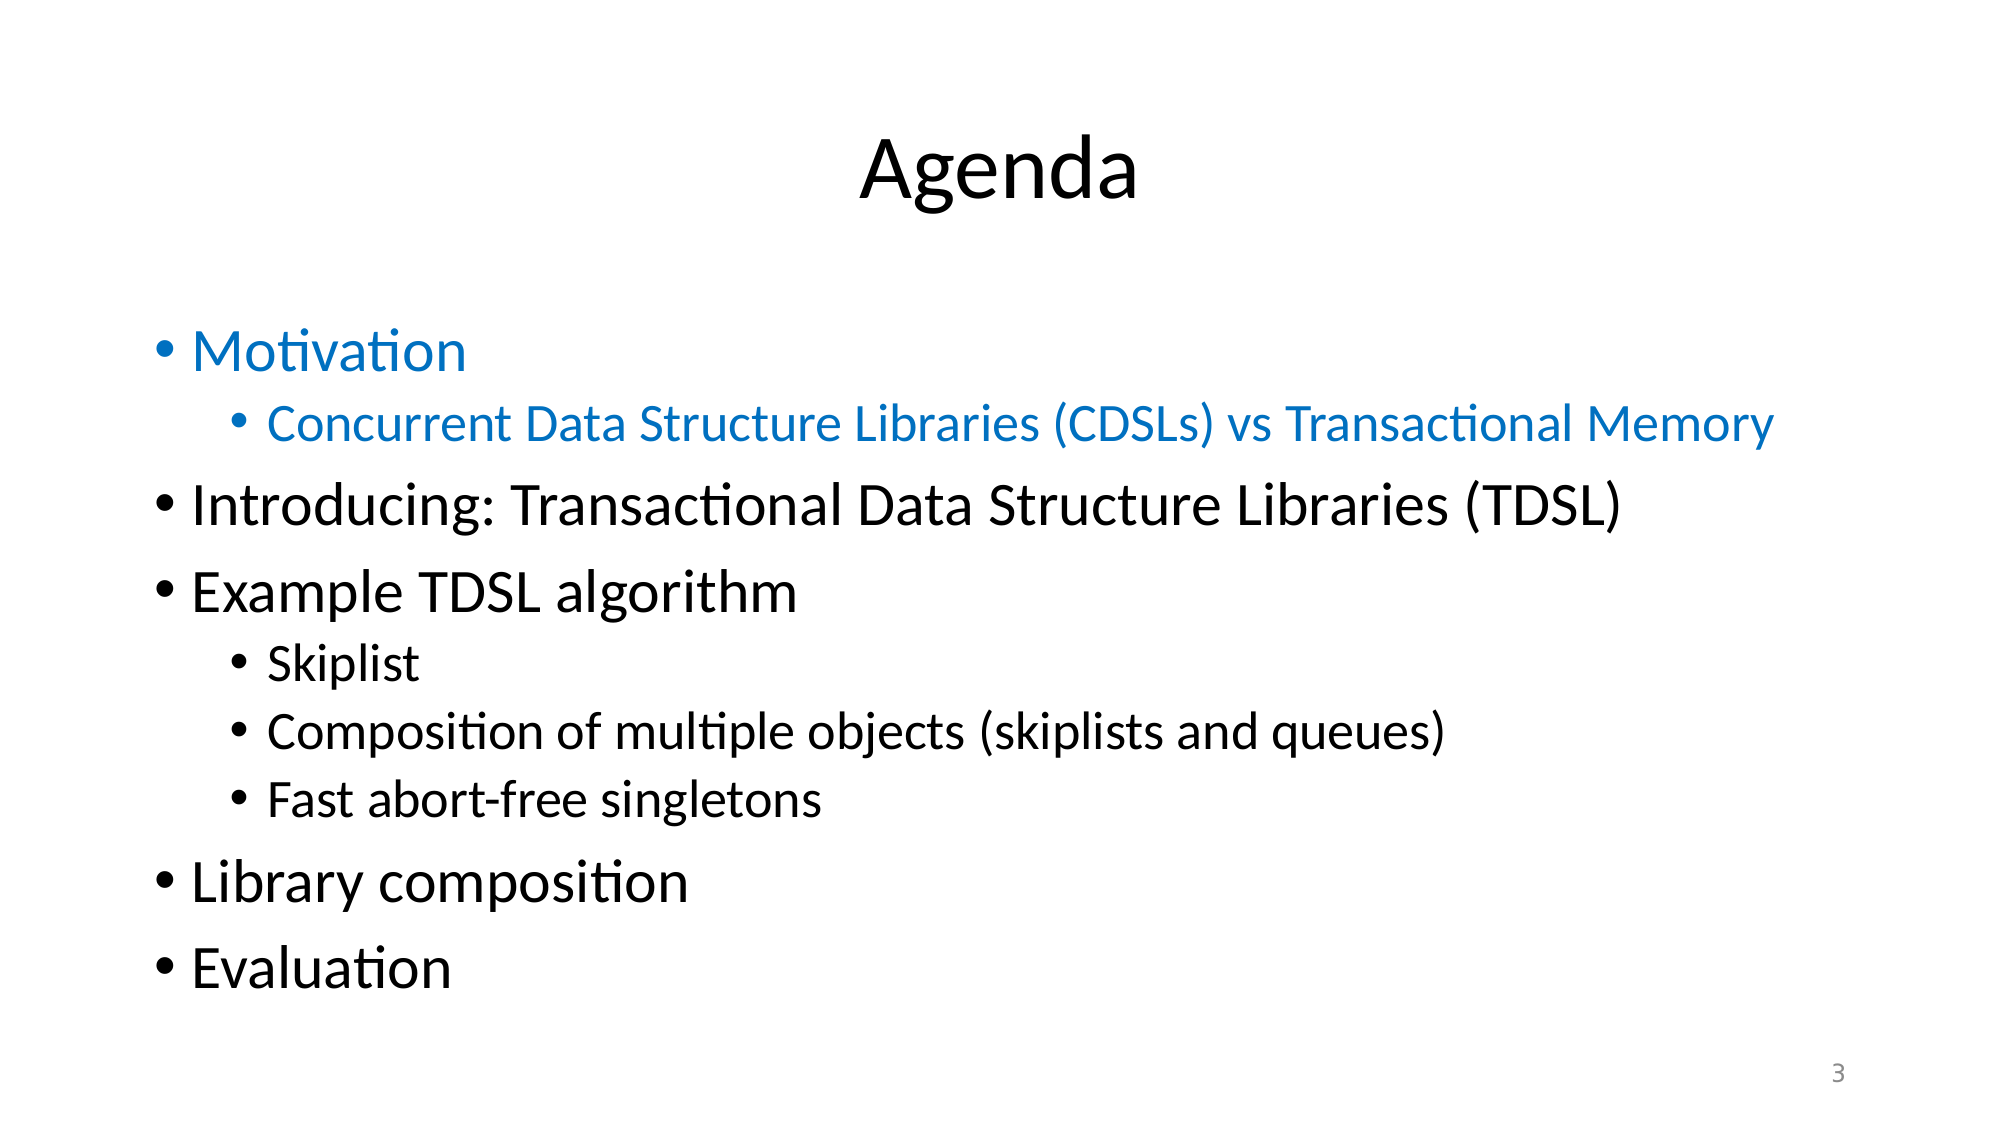

# Agenda
Motivation
Concurrent Data Structure Libraries (CDSLs) vs Transactional Memory
Introducing: Transactional Data Structure Libraries (TDSL)
Example TDSL algorithm
Skiplist
Composition of multiple objects (skiplists and queues)
Fast abort-free singletons
Library composition
Evaluation

3